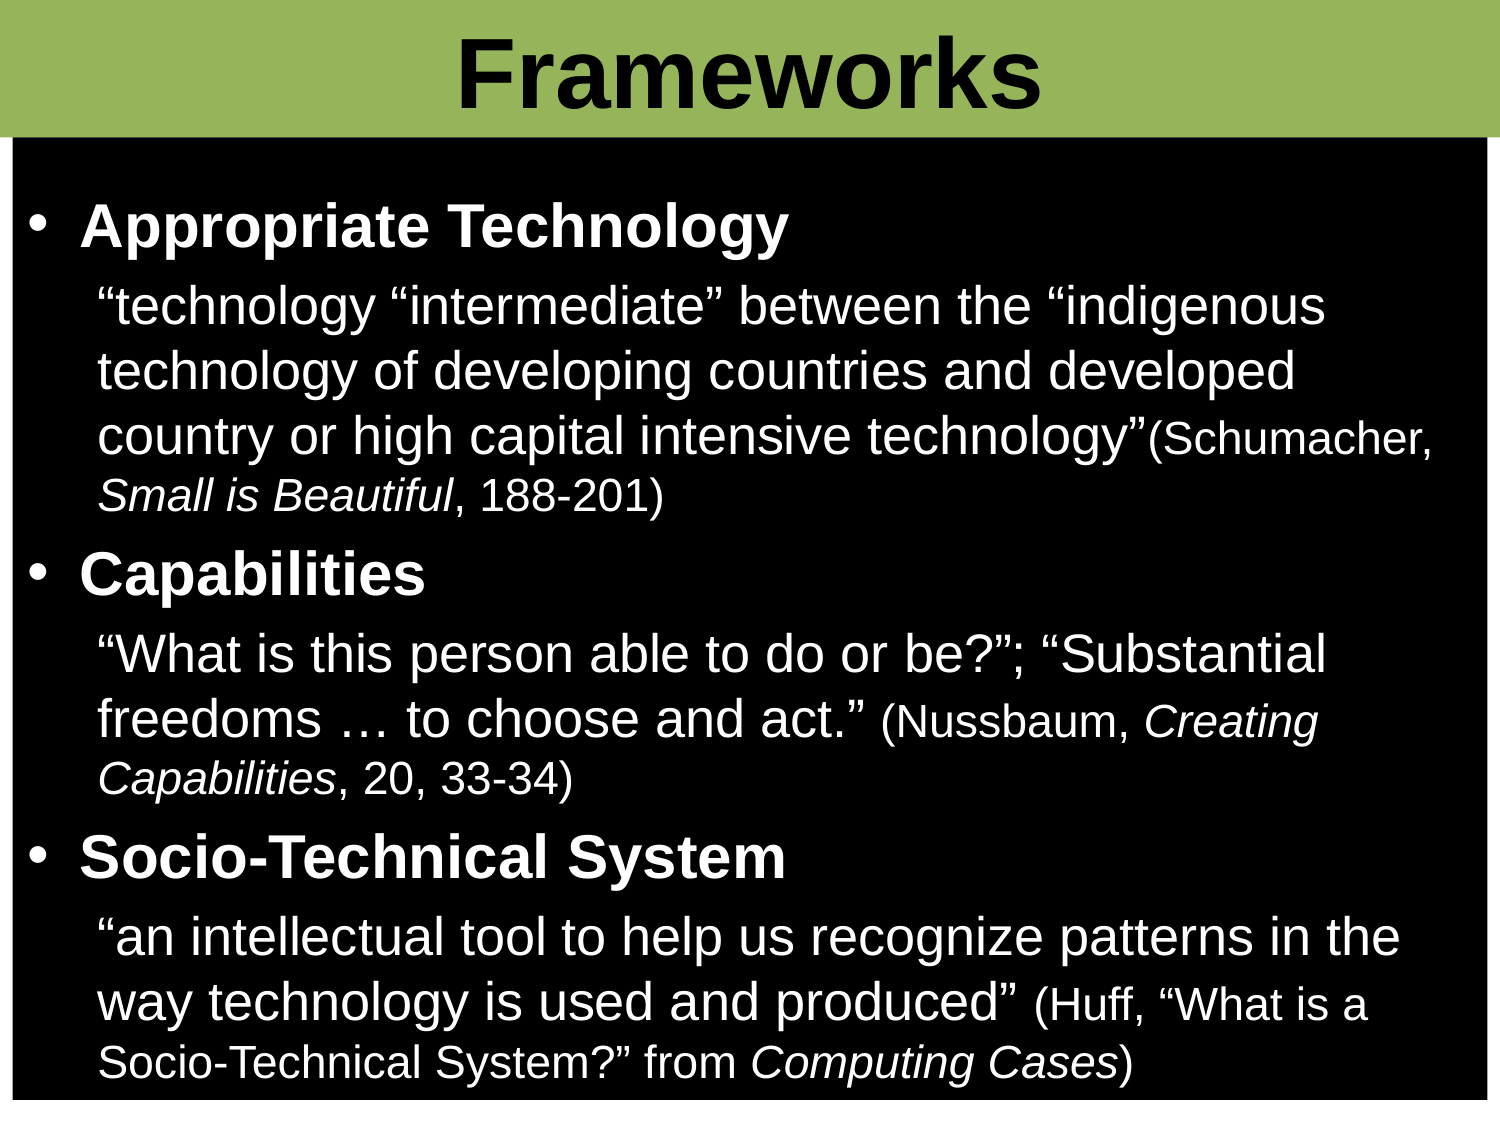

# Frameworks

Appropriate Technology
“technology “intermediate” between the “indigenous technology of developing countries and developed country or high capital intensive technology”(Schumacher, Small is Beautiful, 188-201)
Capabilities
“What is this person able to do or be?”; “Substantial freedoms … to choose and act.” (Nussbaum, Creating Capabilities, 20, 33-34)
Socio-Technical System
“an intellectual tool to help us recognize patterns in the way technology is used and produced” (Huff, “What is a Socio-Technical System?” from Computing Cases)